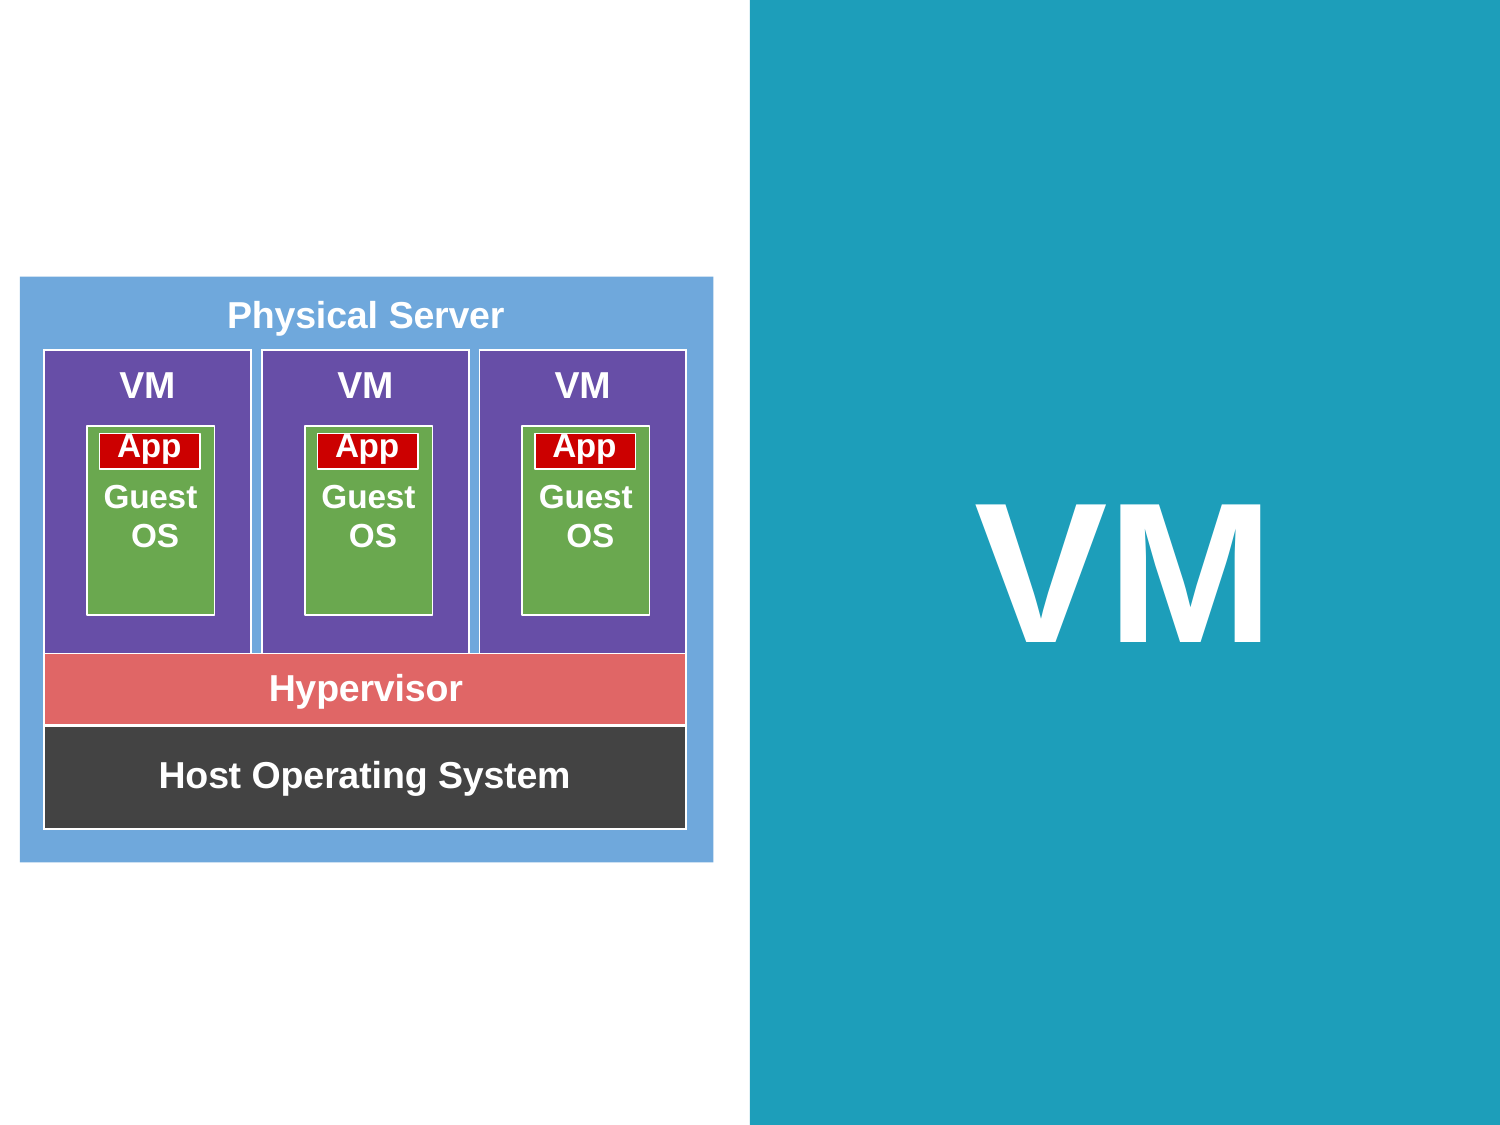

Physical Server
| VM App Guest OS |  | VM App Guest OS |  | VM App Guest OS |
| --- | --- | --- | --- | --- |
| Hypervisor |  |  |  |  |
| Host Operating System |  |  |  |  |

VM